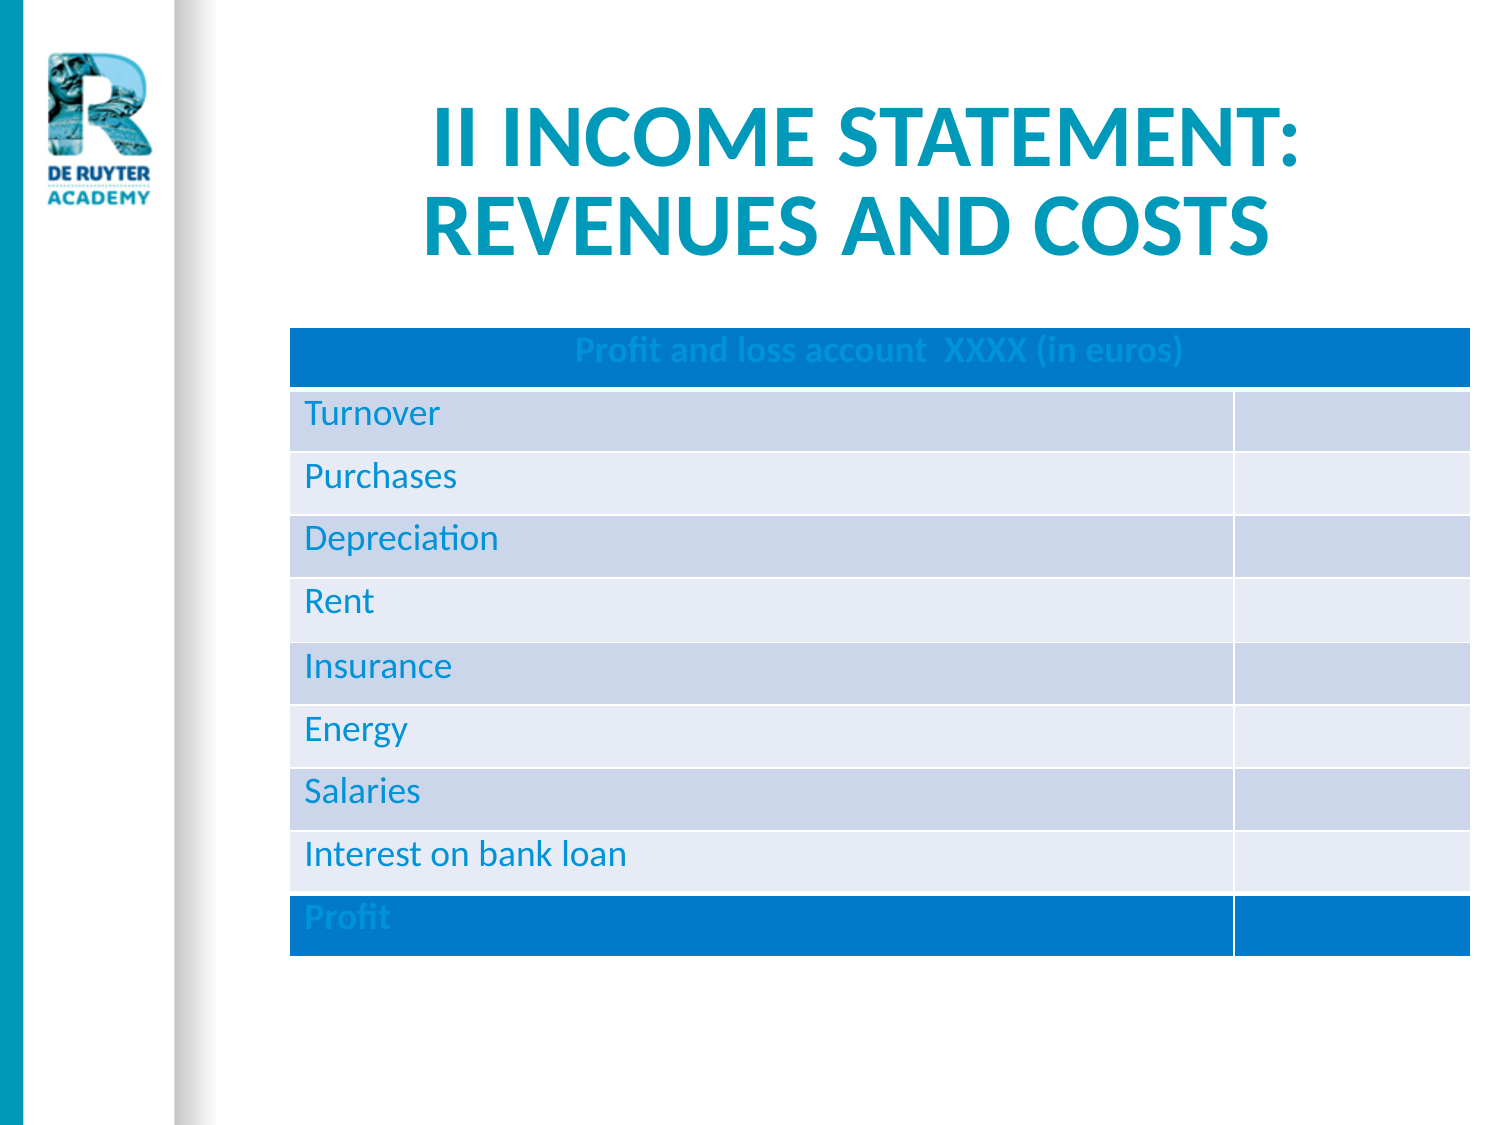

# II Income statement: Revenues and costs
| Profit and loss account XXXX (in euros) |  |
| --- | --- |
| Turnover |  |
| Purchases |  |
| Depreciation |  |
| Rent |  |
| Insurance |  |
| Energy |  |
| Salaries |  |
| Interest on bank loan |  |
| Profit |  |